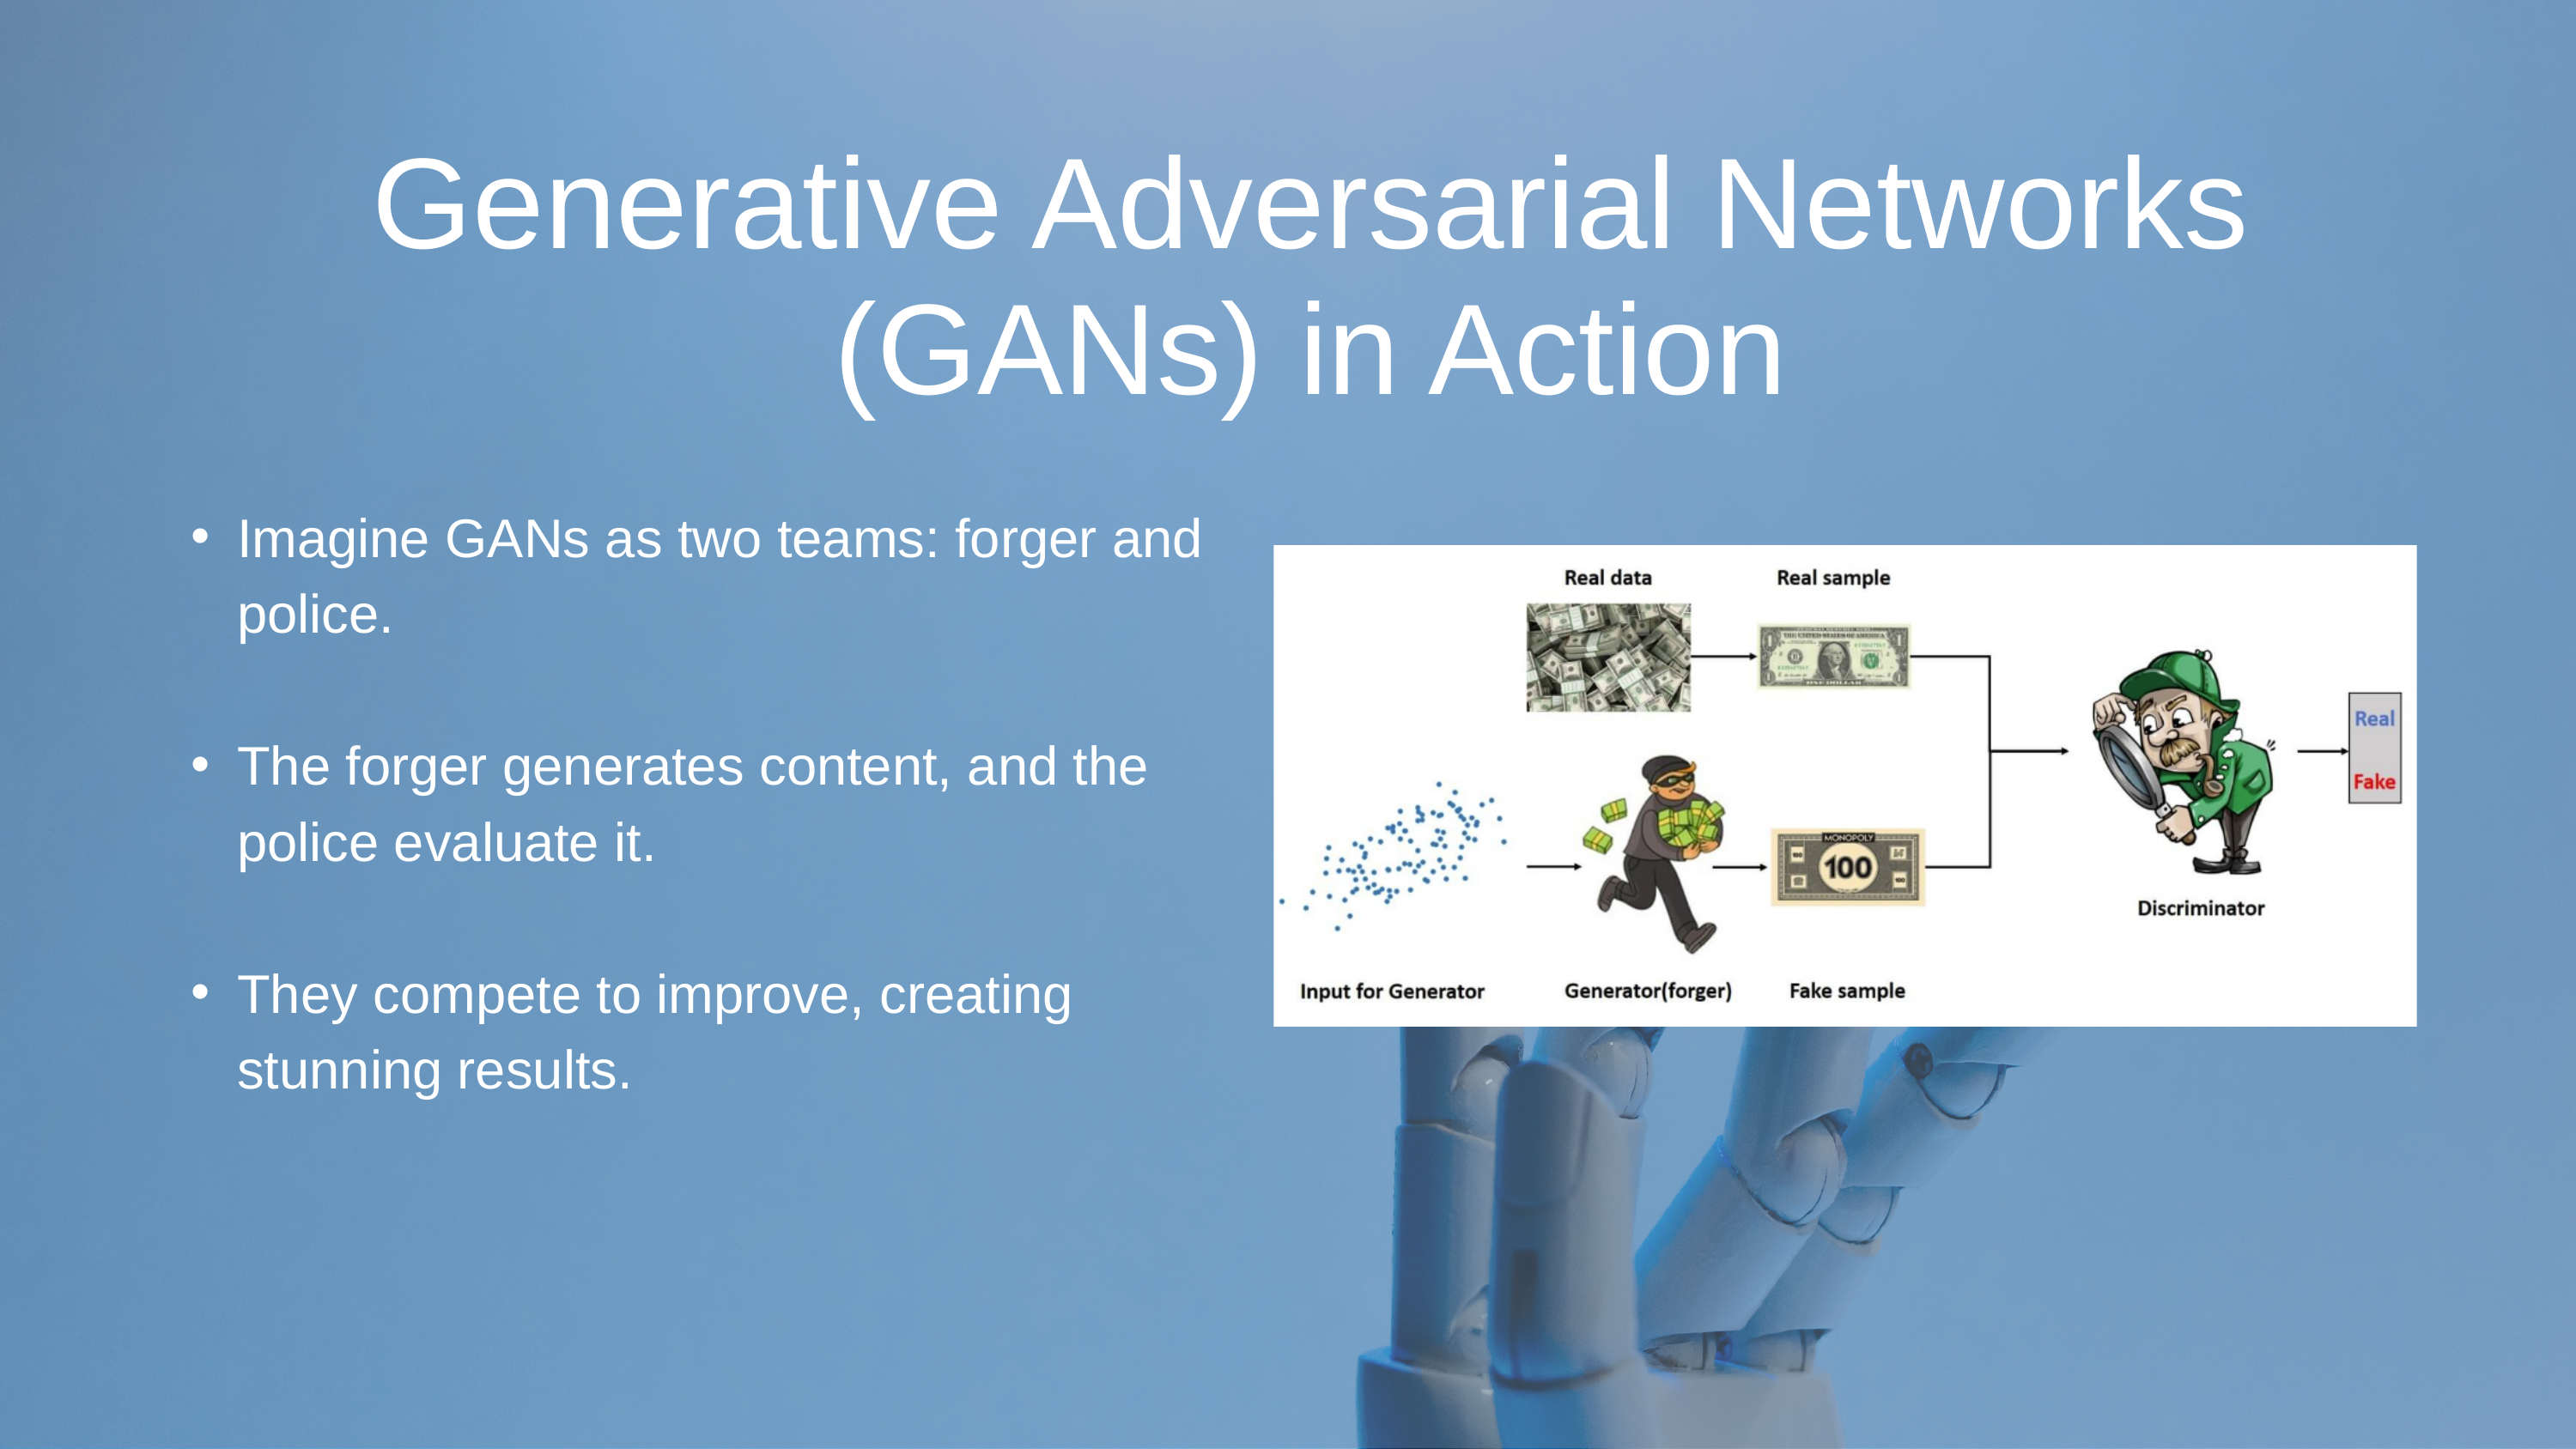

Generative Adversarial Networks (GANs) in Action
Imagine GANs as two teams: forger and police.

The forger generates content, and the police evaluate it.

They compete to improve, creating stunning results.